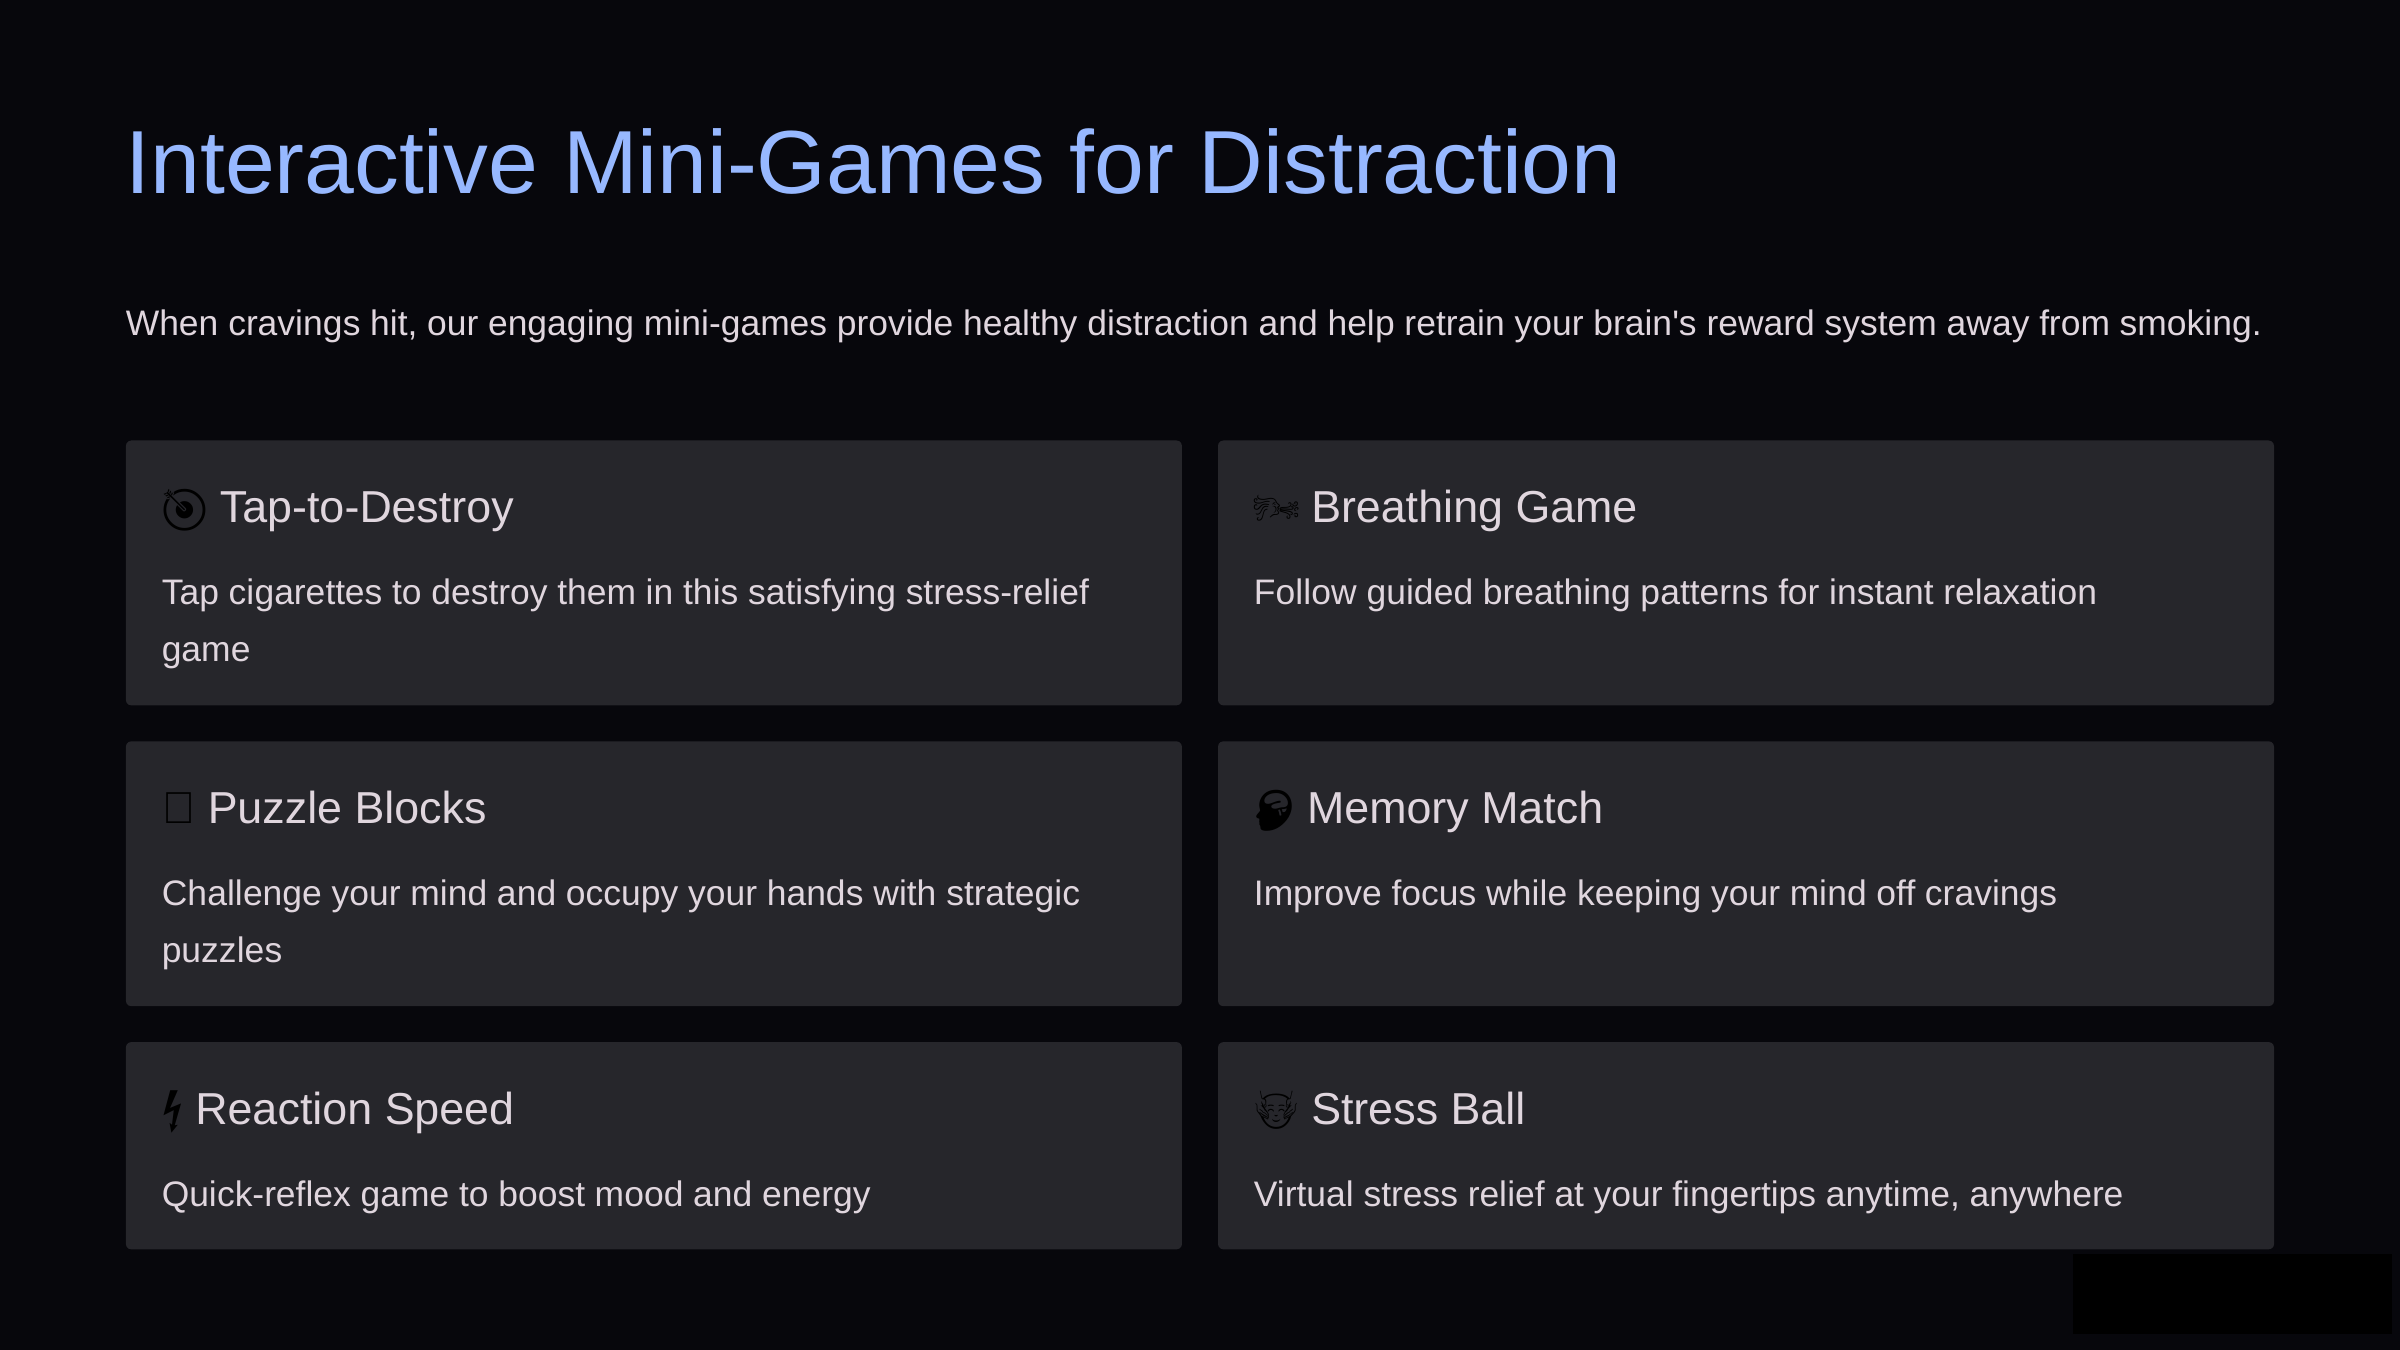

Interactive Mini-Games for Distraction
When cravings hit, our engaging mini-games provide healthy distraction and help retrain your brain's reward system away from smoking.

🎯 Tap-to-Destroy
🌬️ Breathing Game
Tap cigarettes to destroy them in this satisfying stress-relief game
Follow guided breathing patterns for instant relaxation

🧩 Puzzle Blocks
🧠 Memory Match
Challenge your mind and occupy your hands with strategic puzzles
Improve focus while keeping your mind off cravings

⚡ Reaction Speed
💆 Stress Ball
Quick-reflex game to boost mood and energy
Virtual stress relief at your fingertips anytime, anywhere